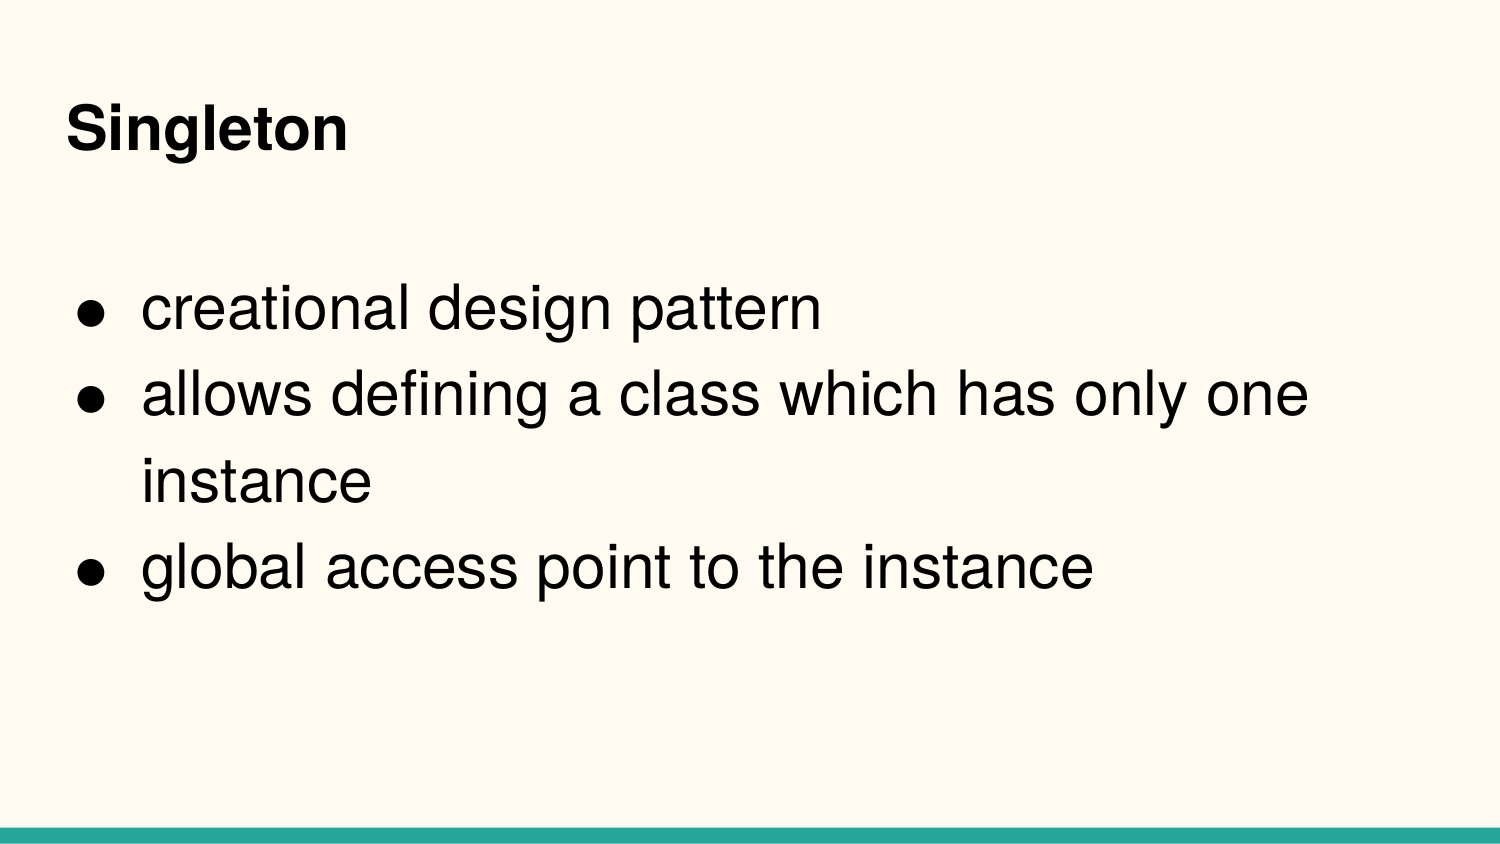

# Singleton
creational design pattern
allows defining a class which has only one instance
global access point to the instance